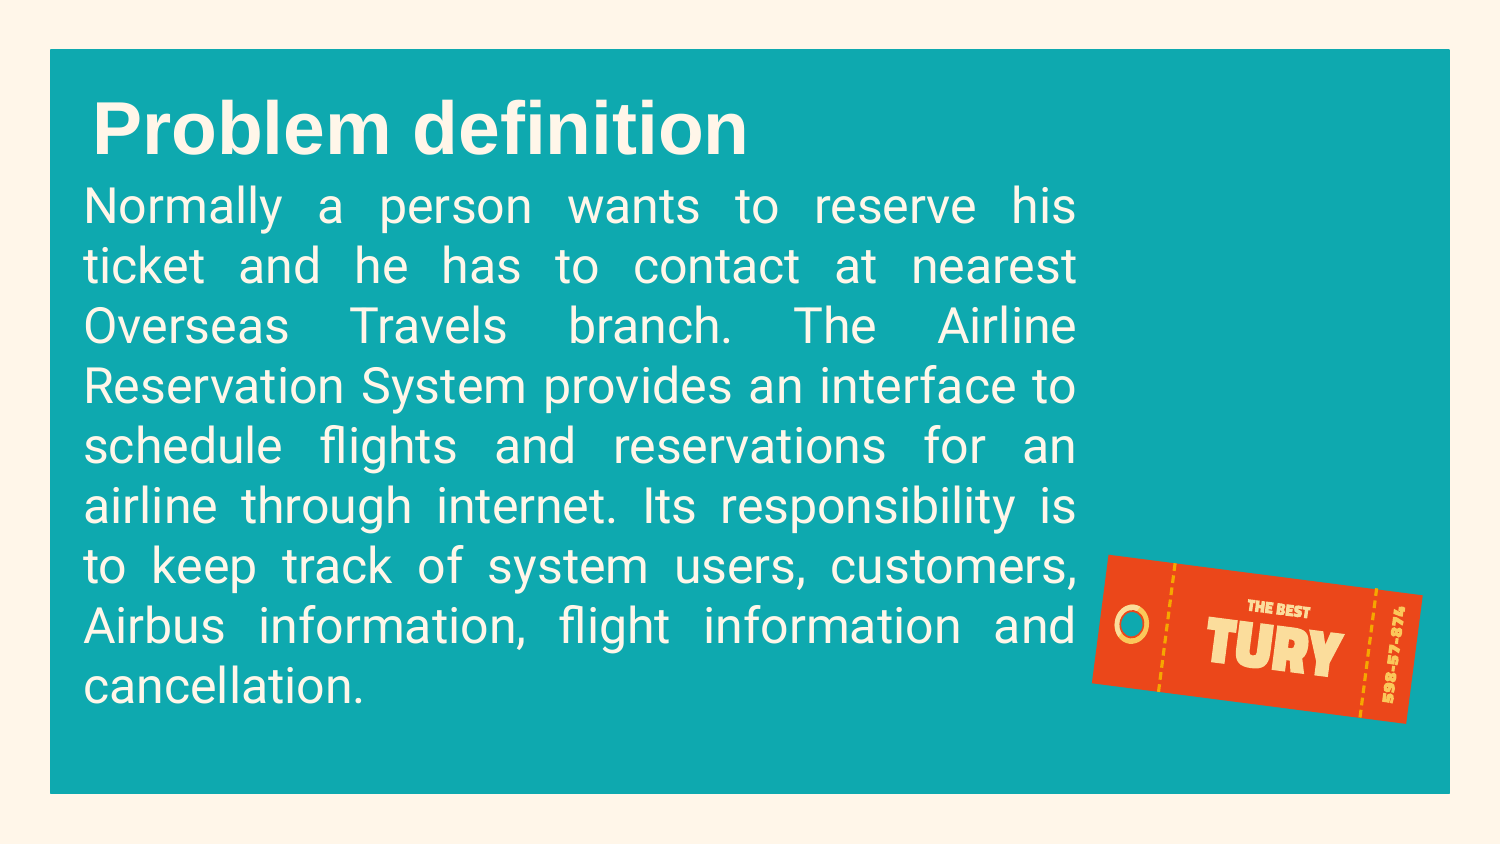

Problem definition
Normally a person wants to reserve his ticket and he has to contact at nearest Overseas Travels branch. The Airline Reservation System provides an interface to schedule flights and reservations for an airline through internet. Its responsibility is to keep track of system users, customers, Airbus information, flight information and cancellation.